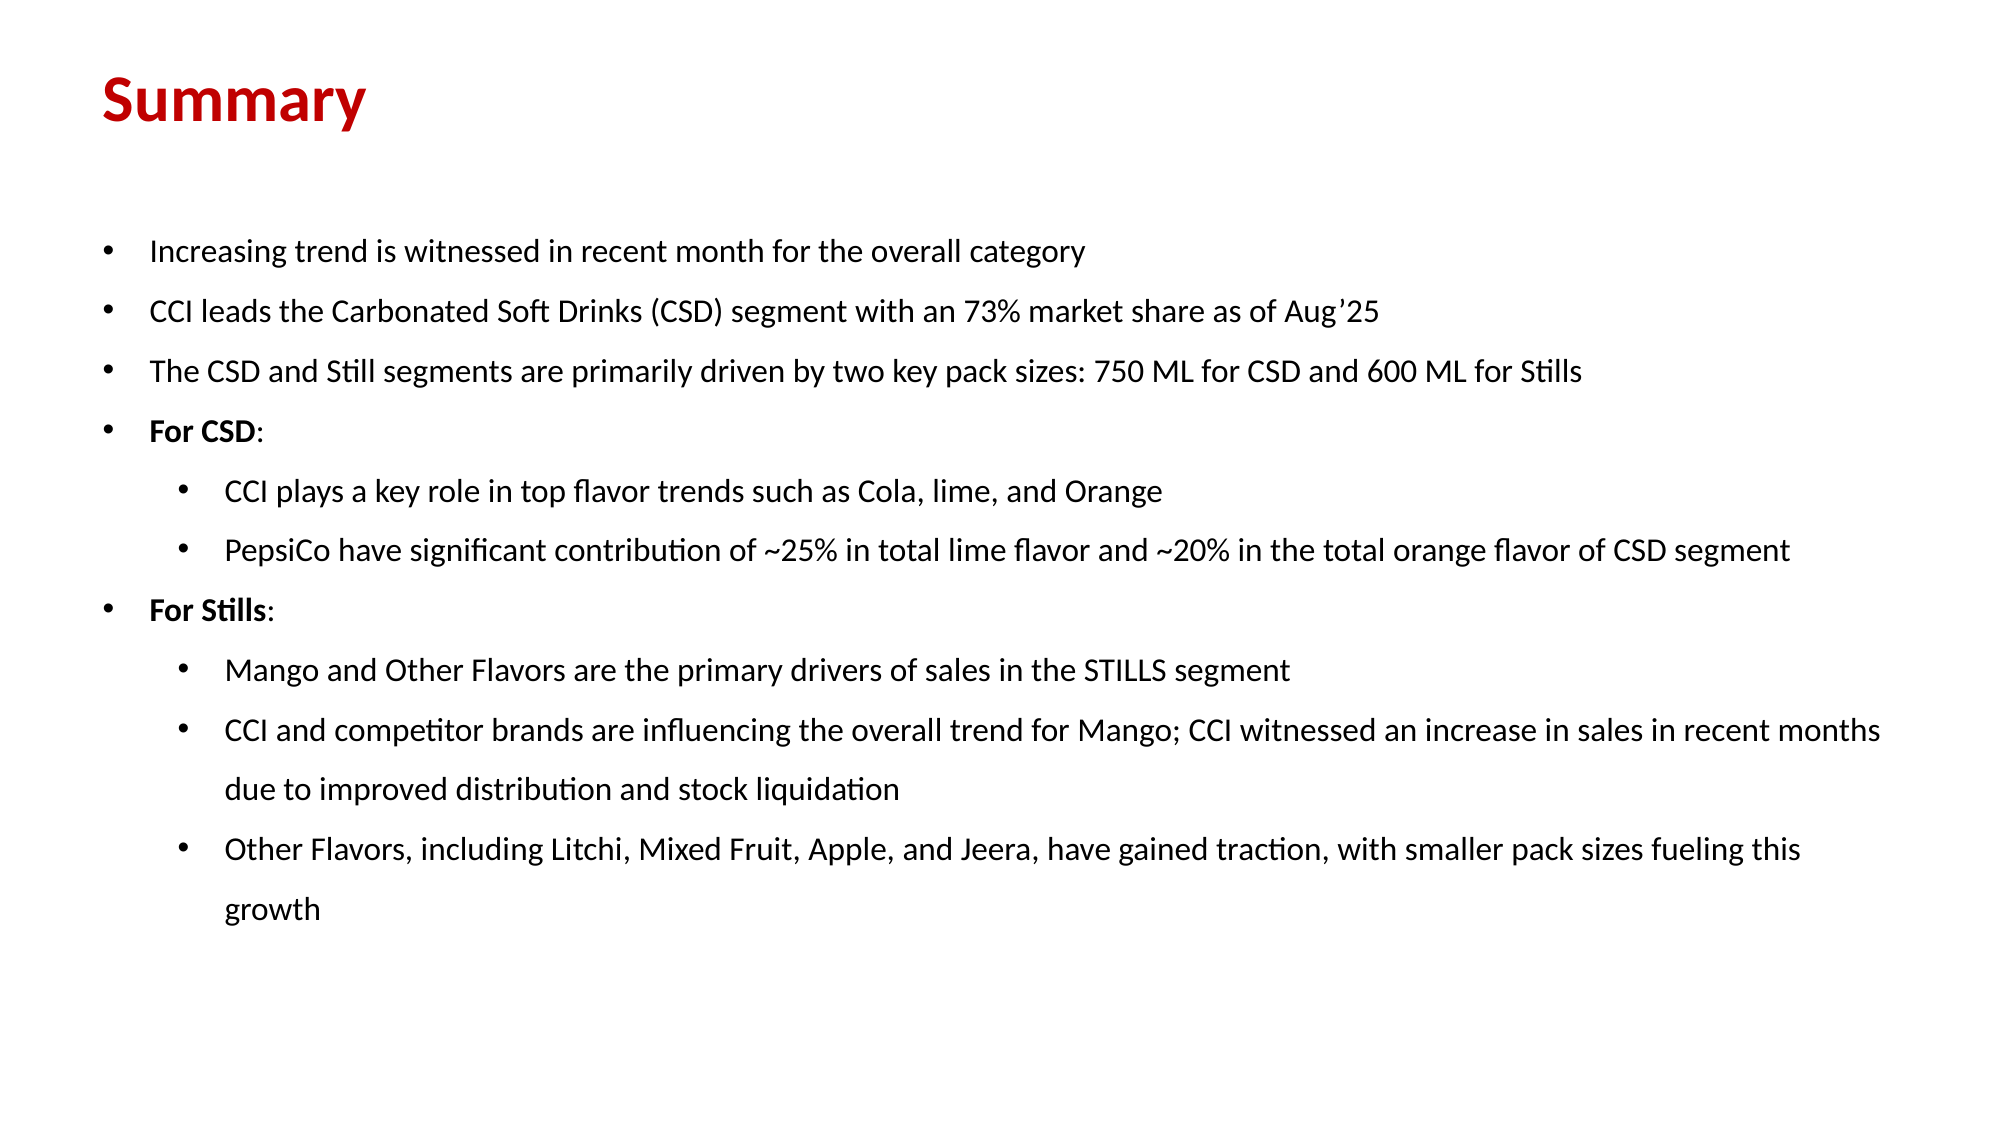

# Summary
Increasing trend is witnessed in recent month for the overall category
CCI leads the Carbonated Soft Drinks (CSD) segment with an 73% market share as of Aug’25
The CSD and Still segments are primarily driven by two key pack sizes: 750 ML for CSD and 600 ML for Stills
For CSD:
CCI plays a key role in top flavor trends such as Cola, lime, and Orange
PepsiCo have significant contribution of ~25% in total lime flavor and ~20% in the total orange flavor of CSD segment
For Stills:
Mango and Other Flavors are the primary drivers of sales in the STILLS segment
CCI and competitor brands are influencing the overall trend for Mango; CCI witnessed an increase in sales in recent months due to improved distribution and stock liquidation
Other Flavors, including Litchi, Mixed Fruit, Apple, and Jeera, have gained traction, with smaller pack sizes fueling this growth